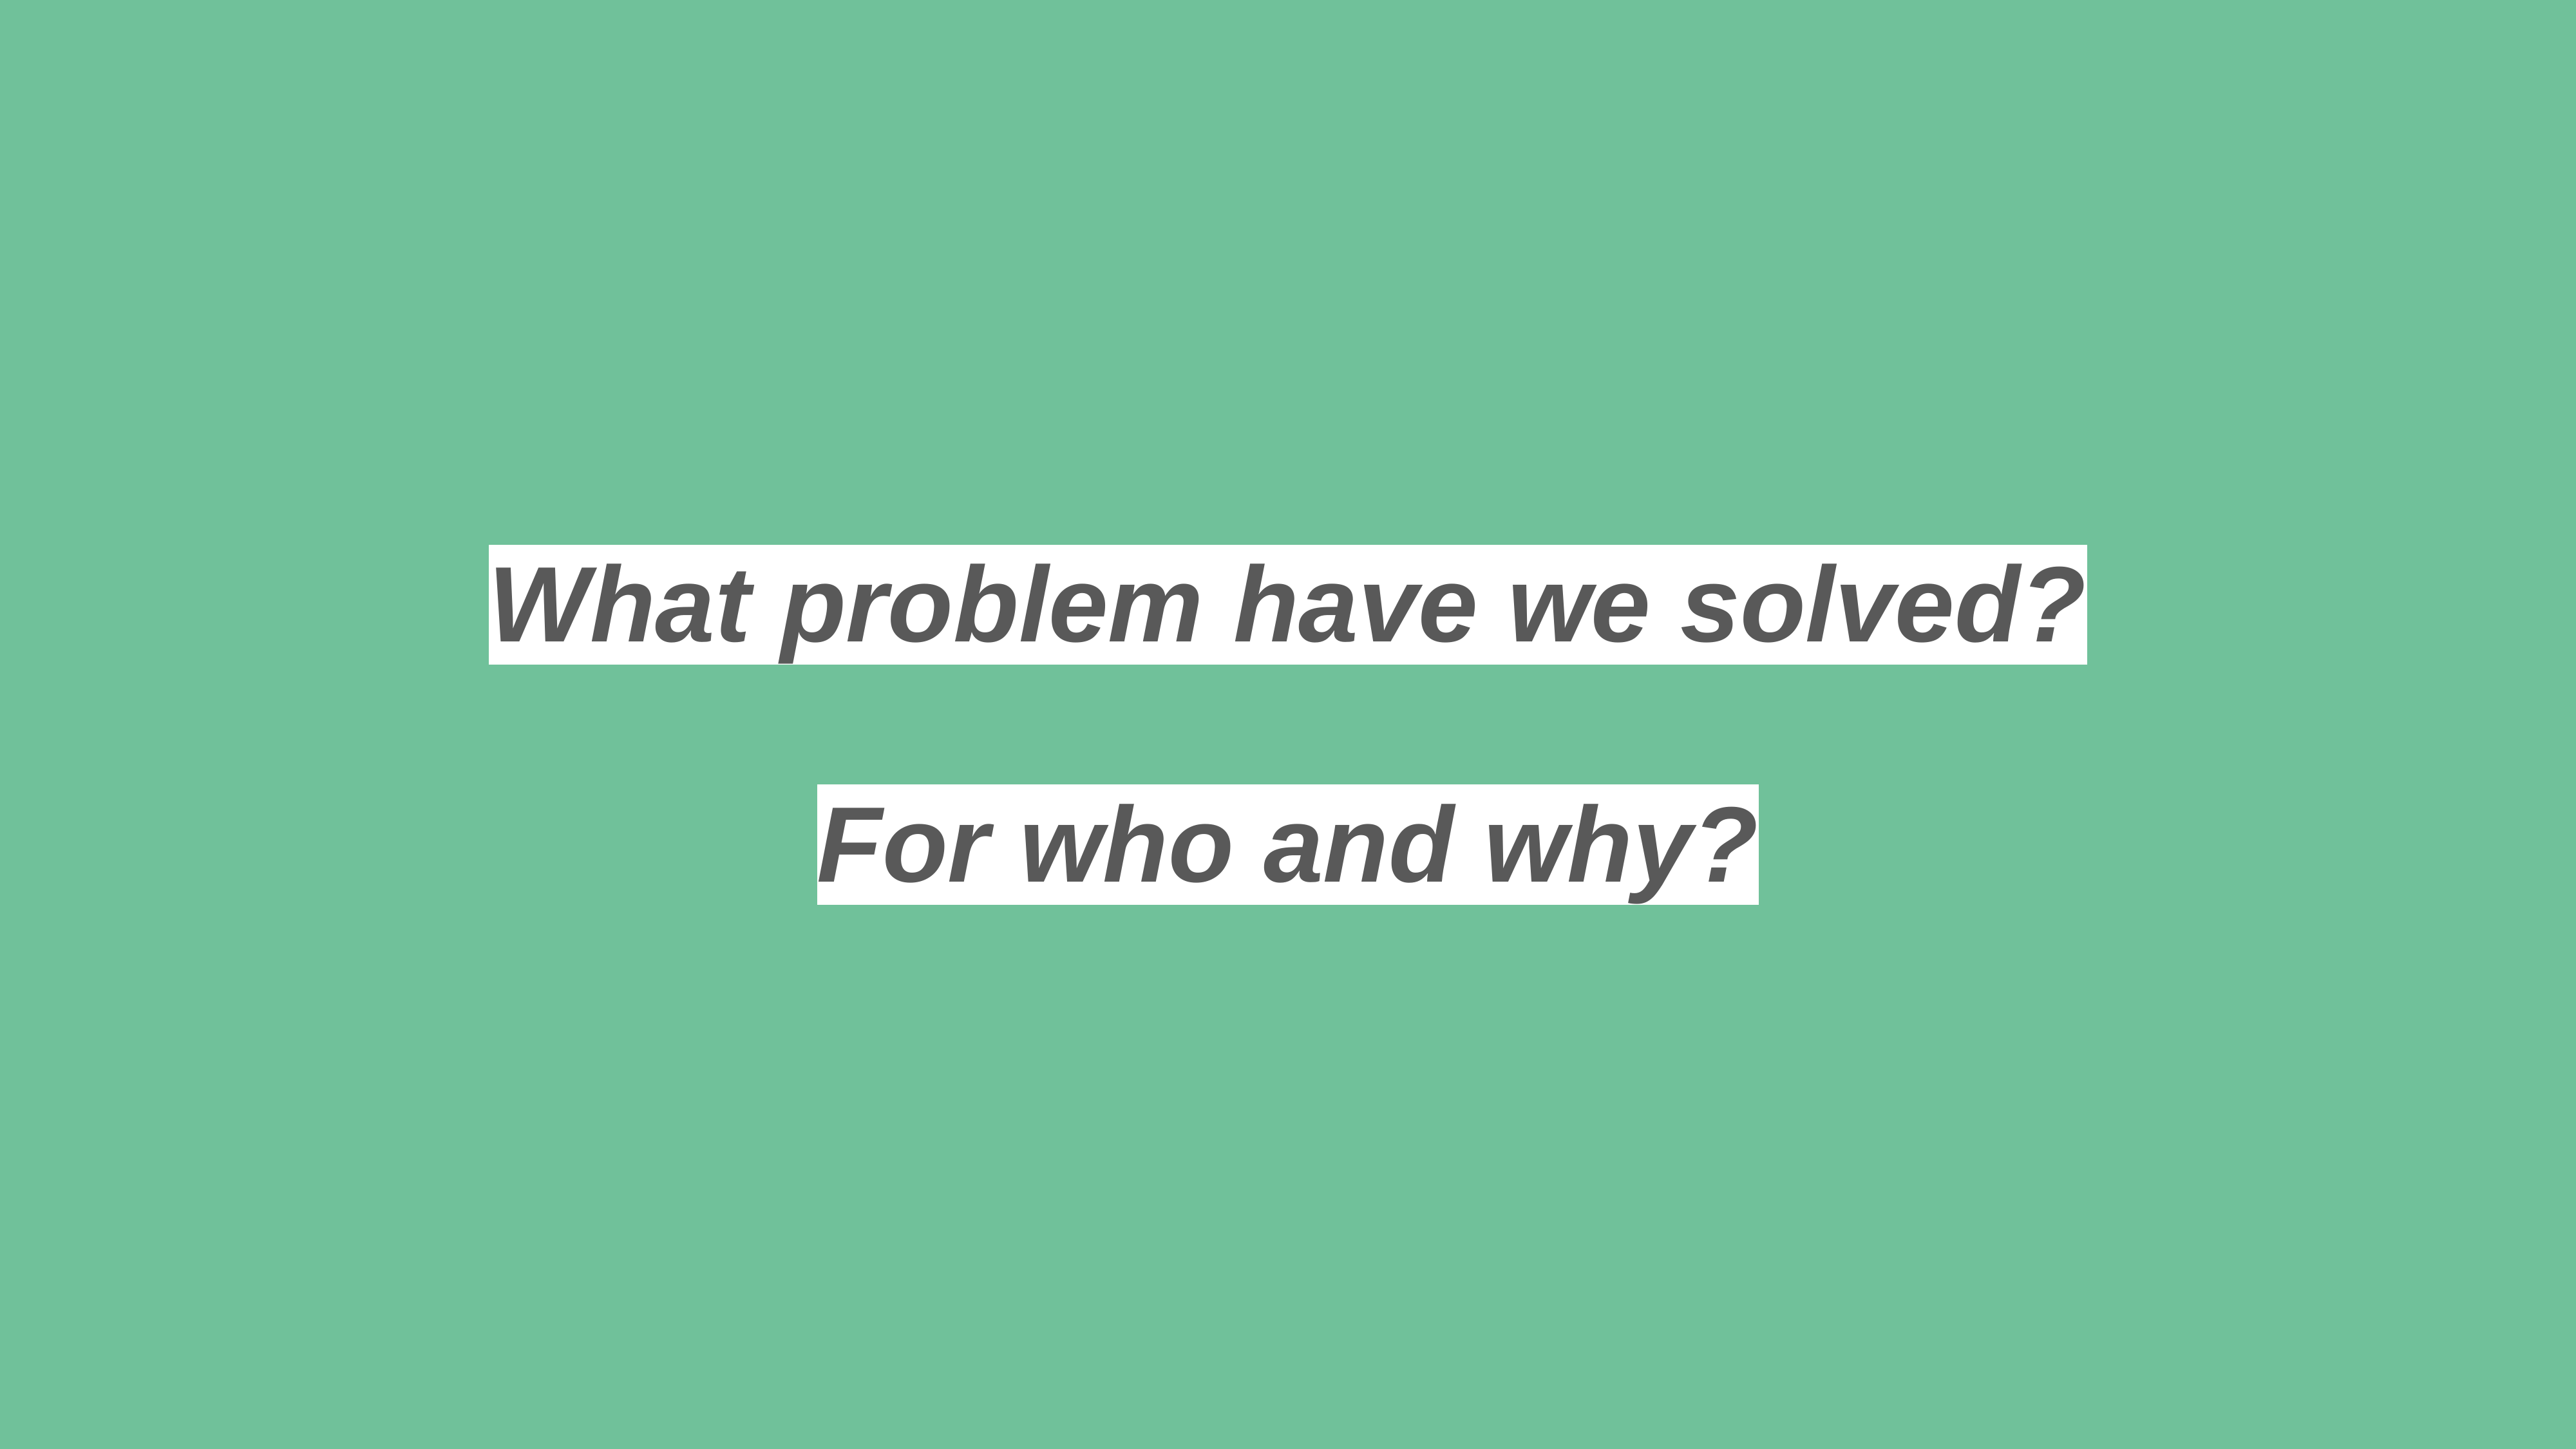

# What problem have we solved?

For who and why?